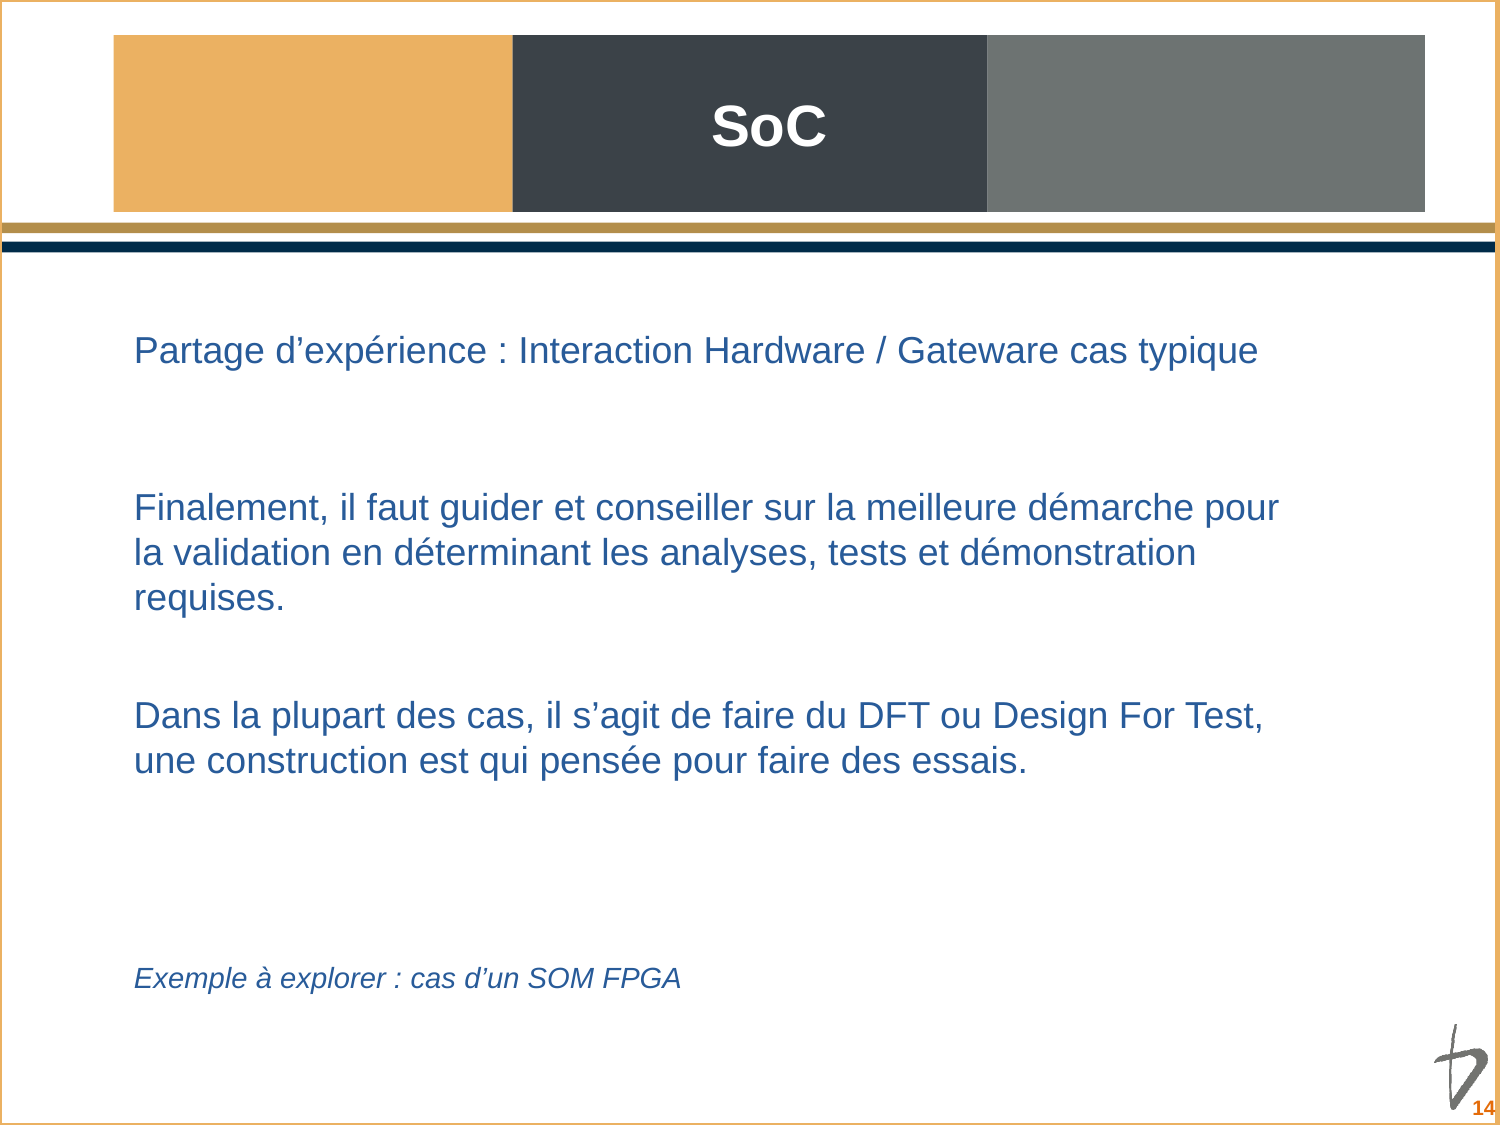

# SoC
Partage d’expérience : Interaction Hardware / Gateware cas typique
Finalement, il faut guider et conseiller sur la meilleure démarche pour la validation en déterminant les analyses, tests et démonstration requises.
Dans la plupart des cas, il s’agit de faire du DFT ou Design For Test, une construction est qui pensée pour faire des essais.
Exemple à explorer : cas d’un SOM FPGA
   14